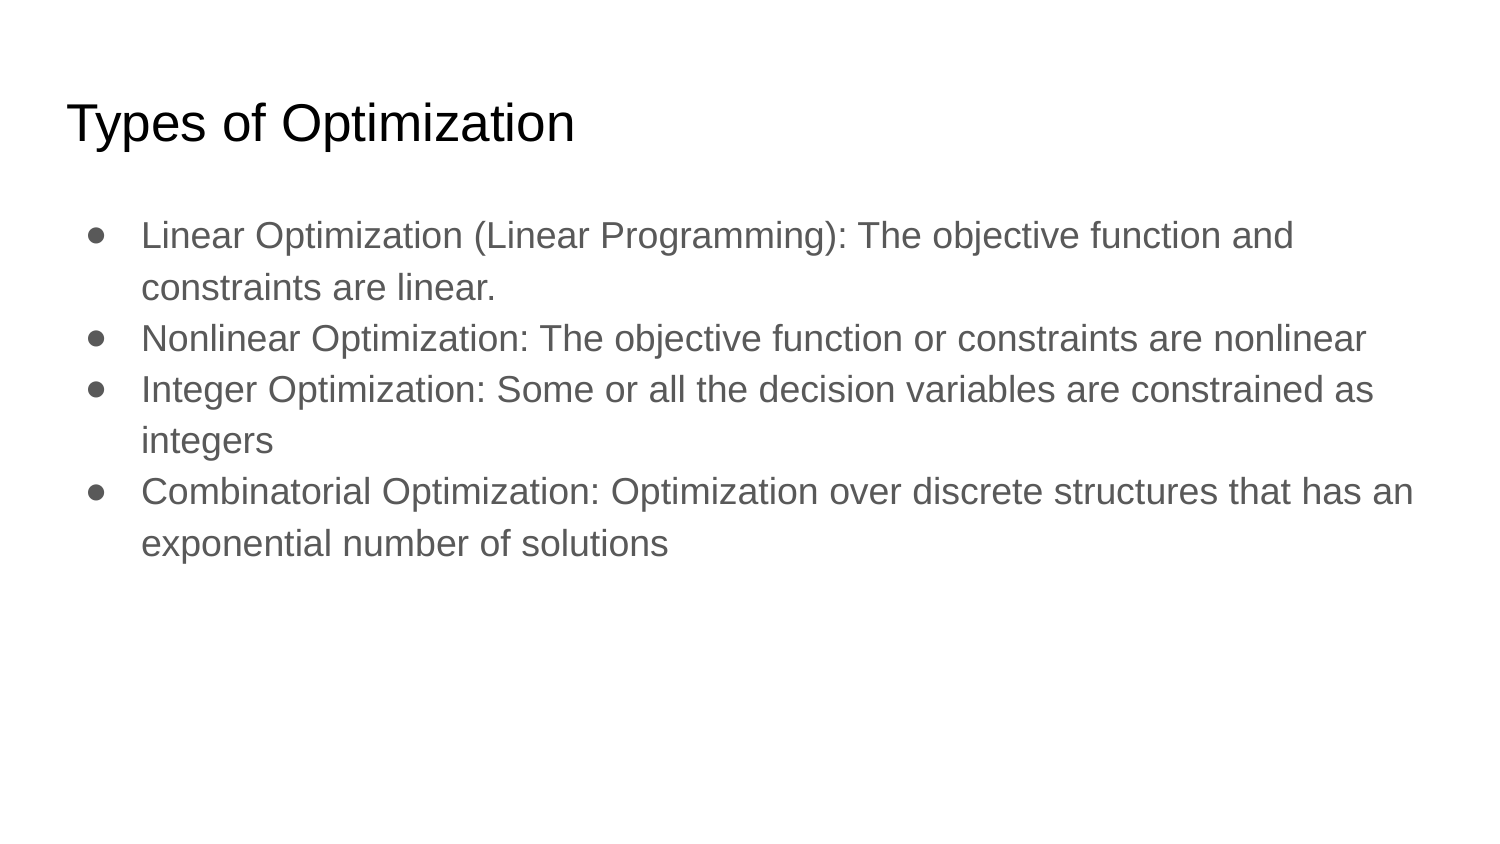

# Types of Optimization
Linear Optimization (Linear Programming): The objective function and constraints are linear.
Nonlinear Optimization: The objective function or constraints are nonlinear
Integer Optimization: Some or all the decision variables are constrained as integers
Combinatorial Optimization: Optimization over discrete structures that has an exponential number of solutions